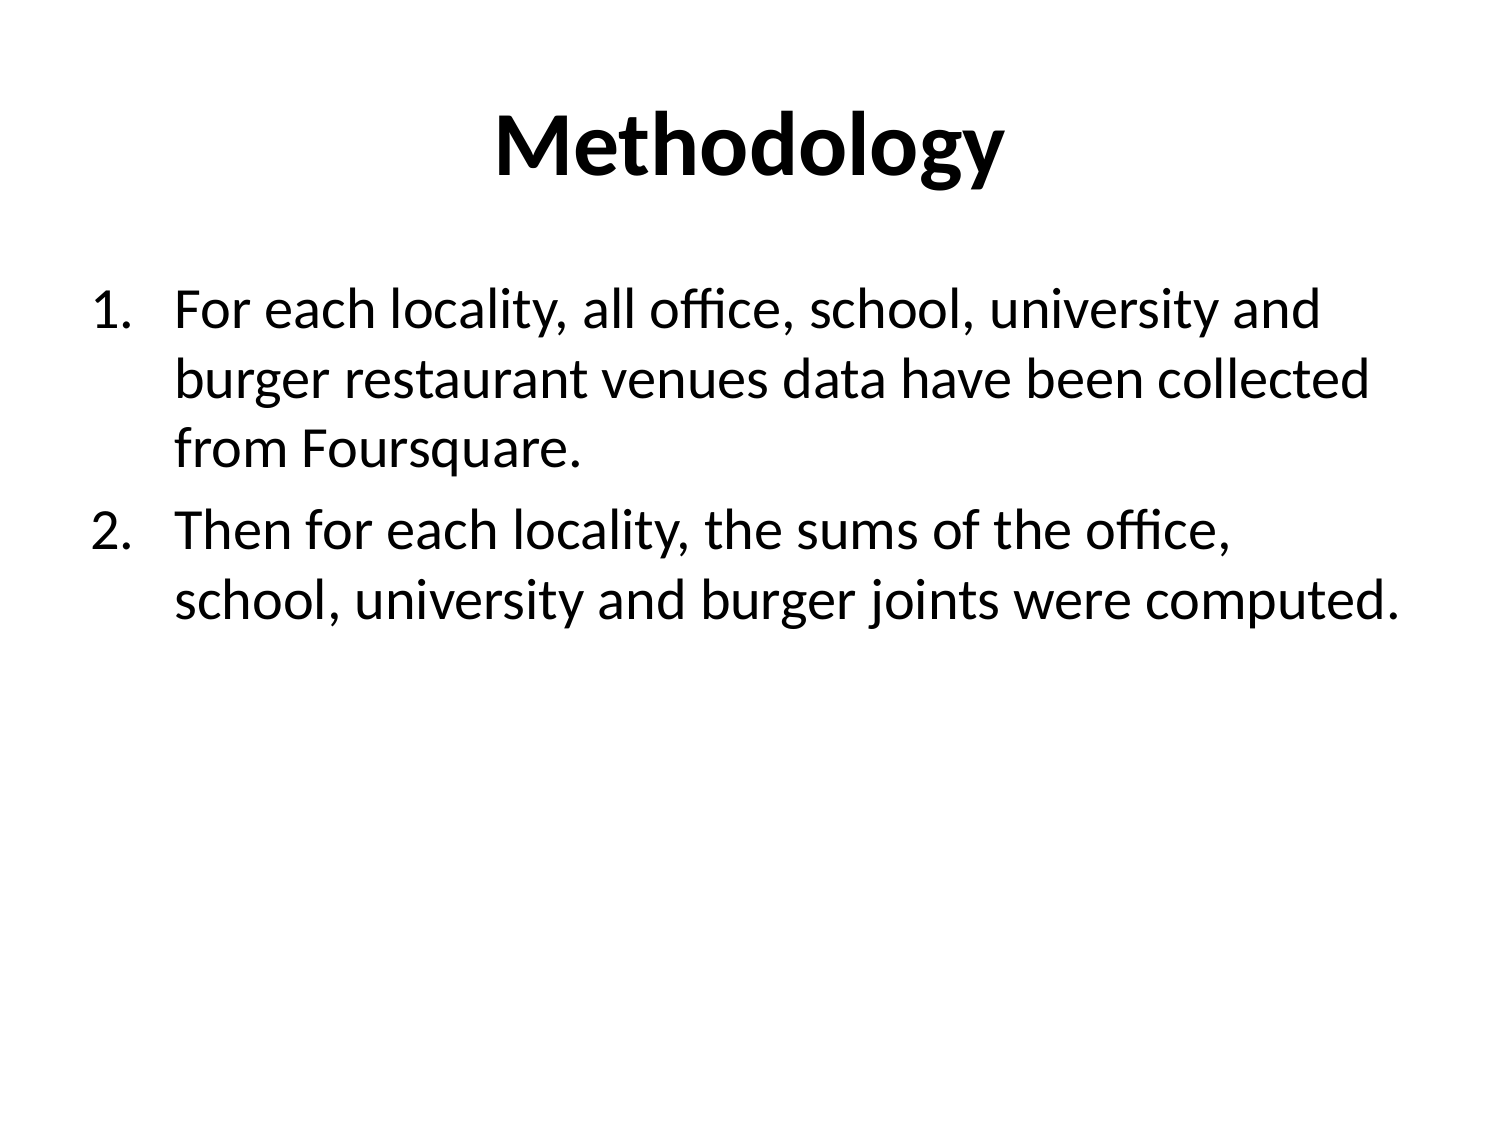

# Methodology
For each locality, all office, school, university and burger restaurant venues data have been collected from Foursquare.
Then for each locality, the sums of the office, school, university and burger joints were computed.